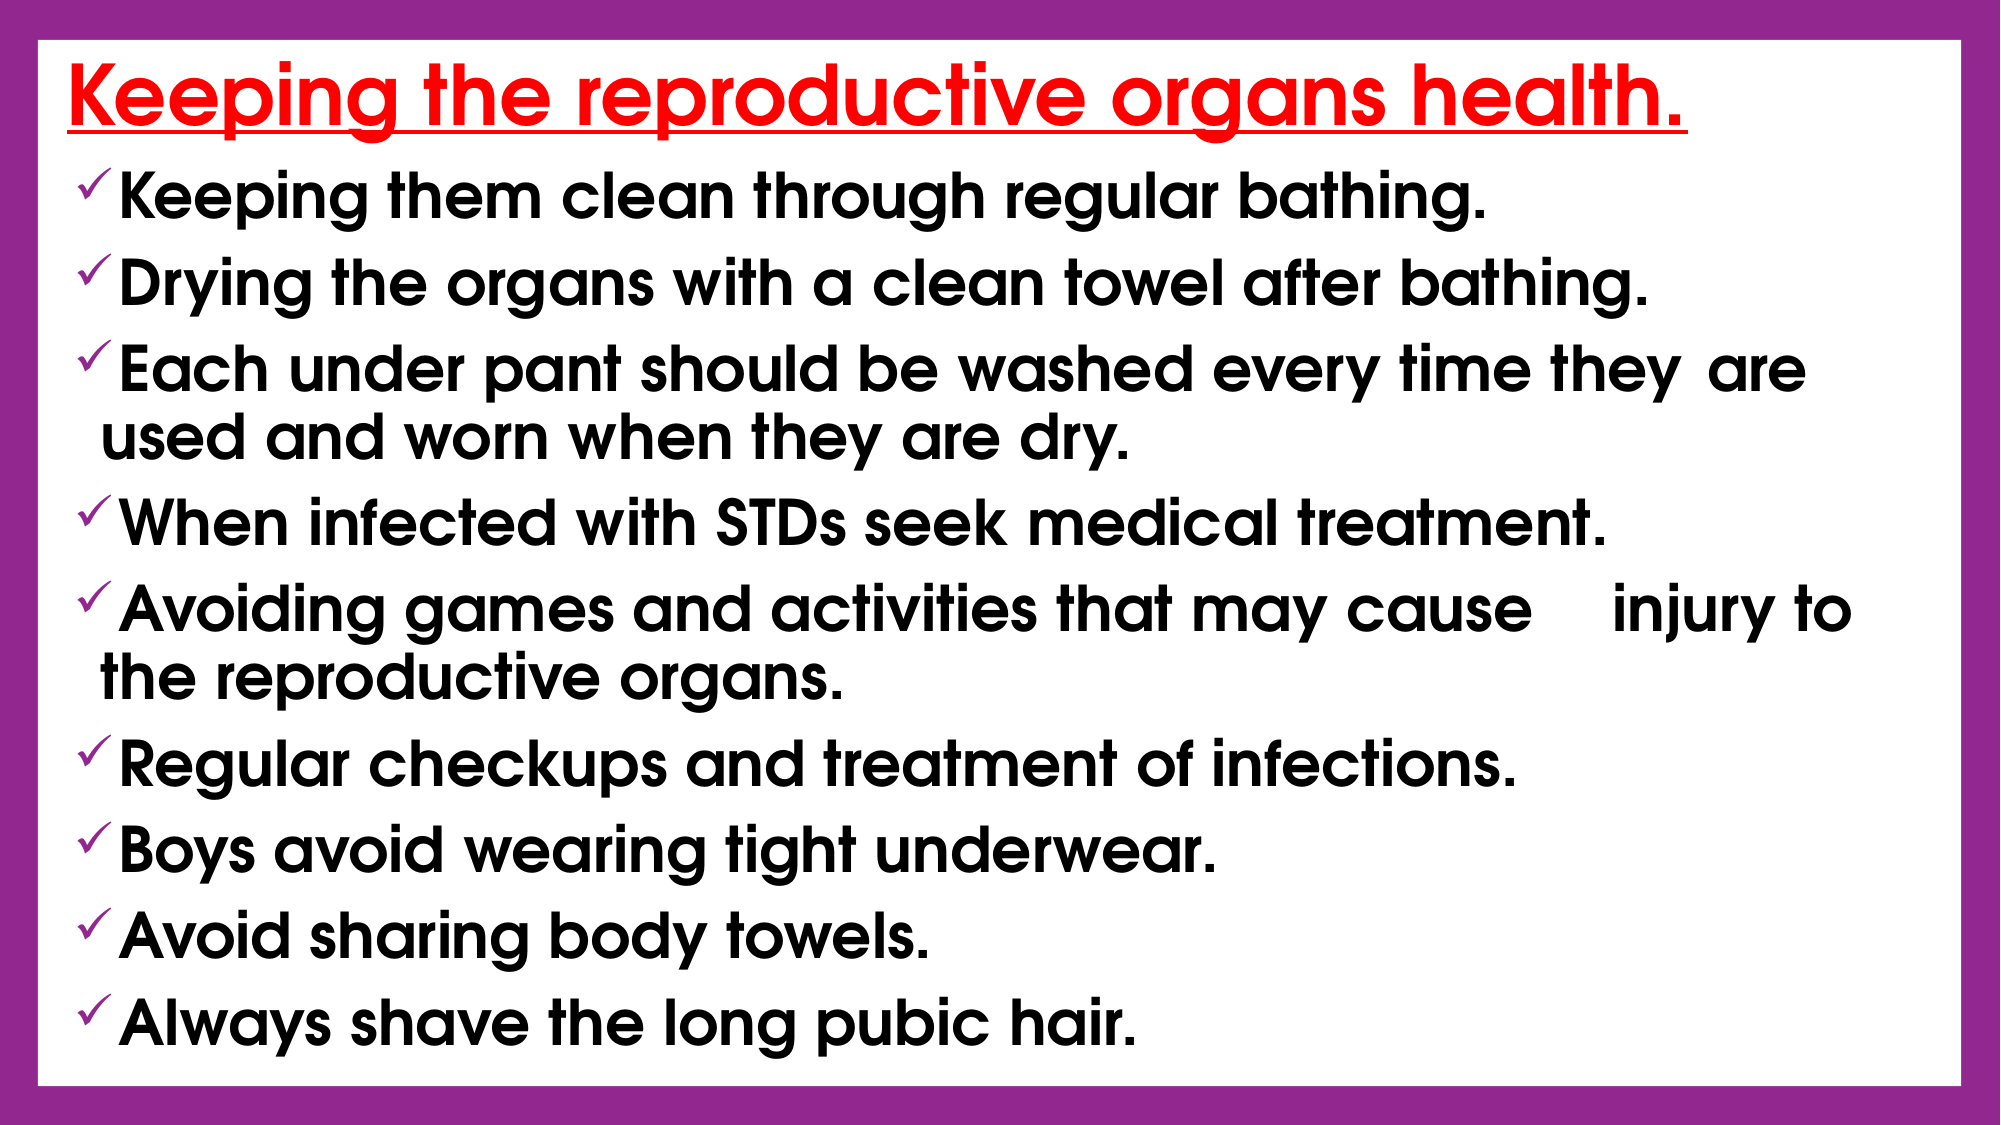

# Keeping the reproductive organs health.
 Keeping them clean through regular bathing.
 Drying the organs with a clean towel after bathing.
 Each under pant should be washed every time they 	are used and worn when they are dry.
 When infected with STDs seek medical treatment.
 Avoiding games and activities that may cause 	injury to the reproductive organs.
 Regular checkups and treatment of infections.
 Boys avoid wearing tight underwear.
 Avoid sharing body towels.
 Always shave the long pubic hair.